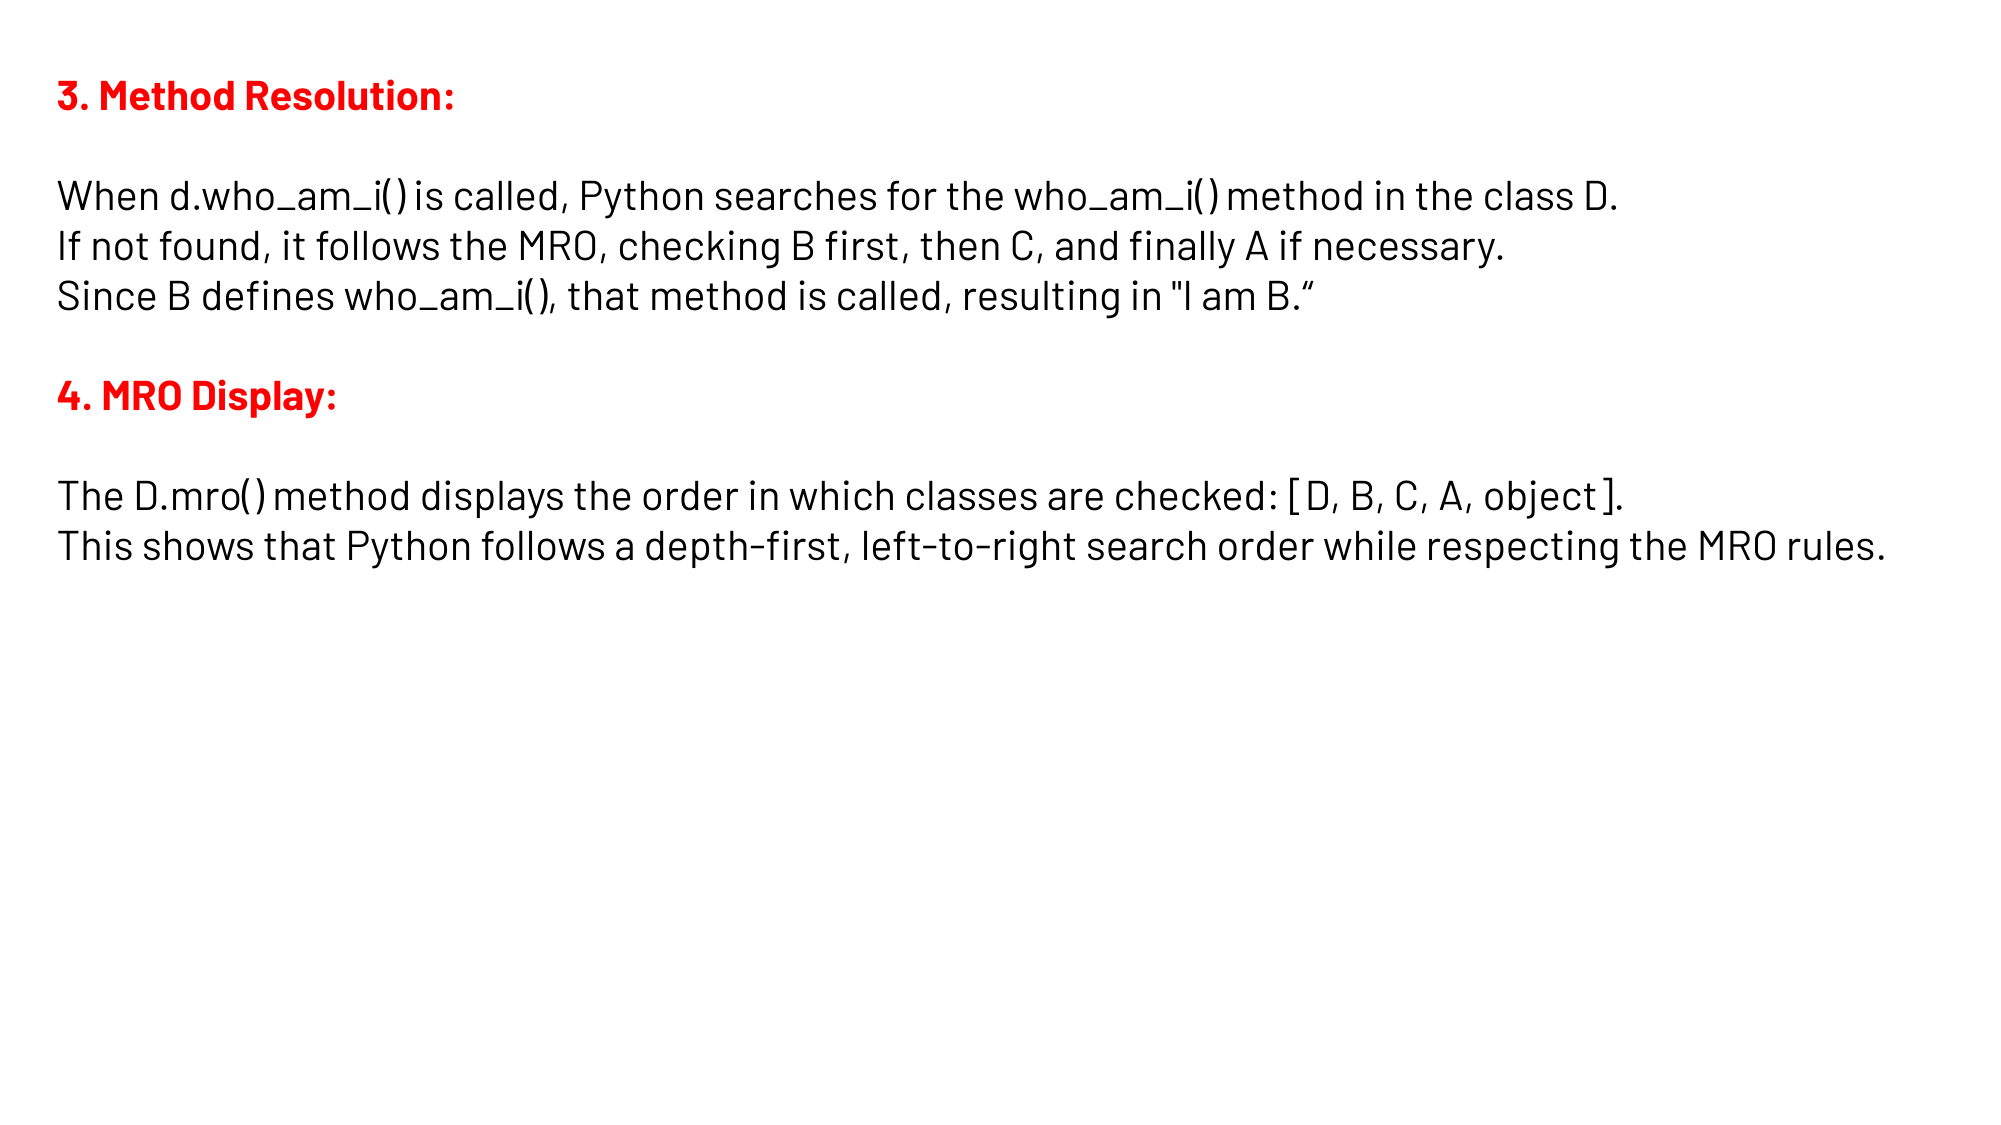

3. Method Resolution:

When d.who_am_i() is called, Python searches for the who_am_i() method in the class D.
If not found, it follows the MRO, checking B first, then C, and finally A if necessary.
Since B defines who_am_i(), that method is called, resulting in "I am B.“

4. MRO Display:

The D.mro() method displays the order in which classes are checked: [D, B, C, A, object].
This shows that Python follows a depth-first, left-to-right search order while respecting the MRO rules.